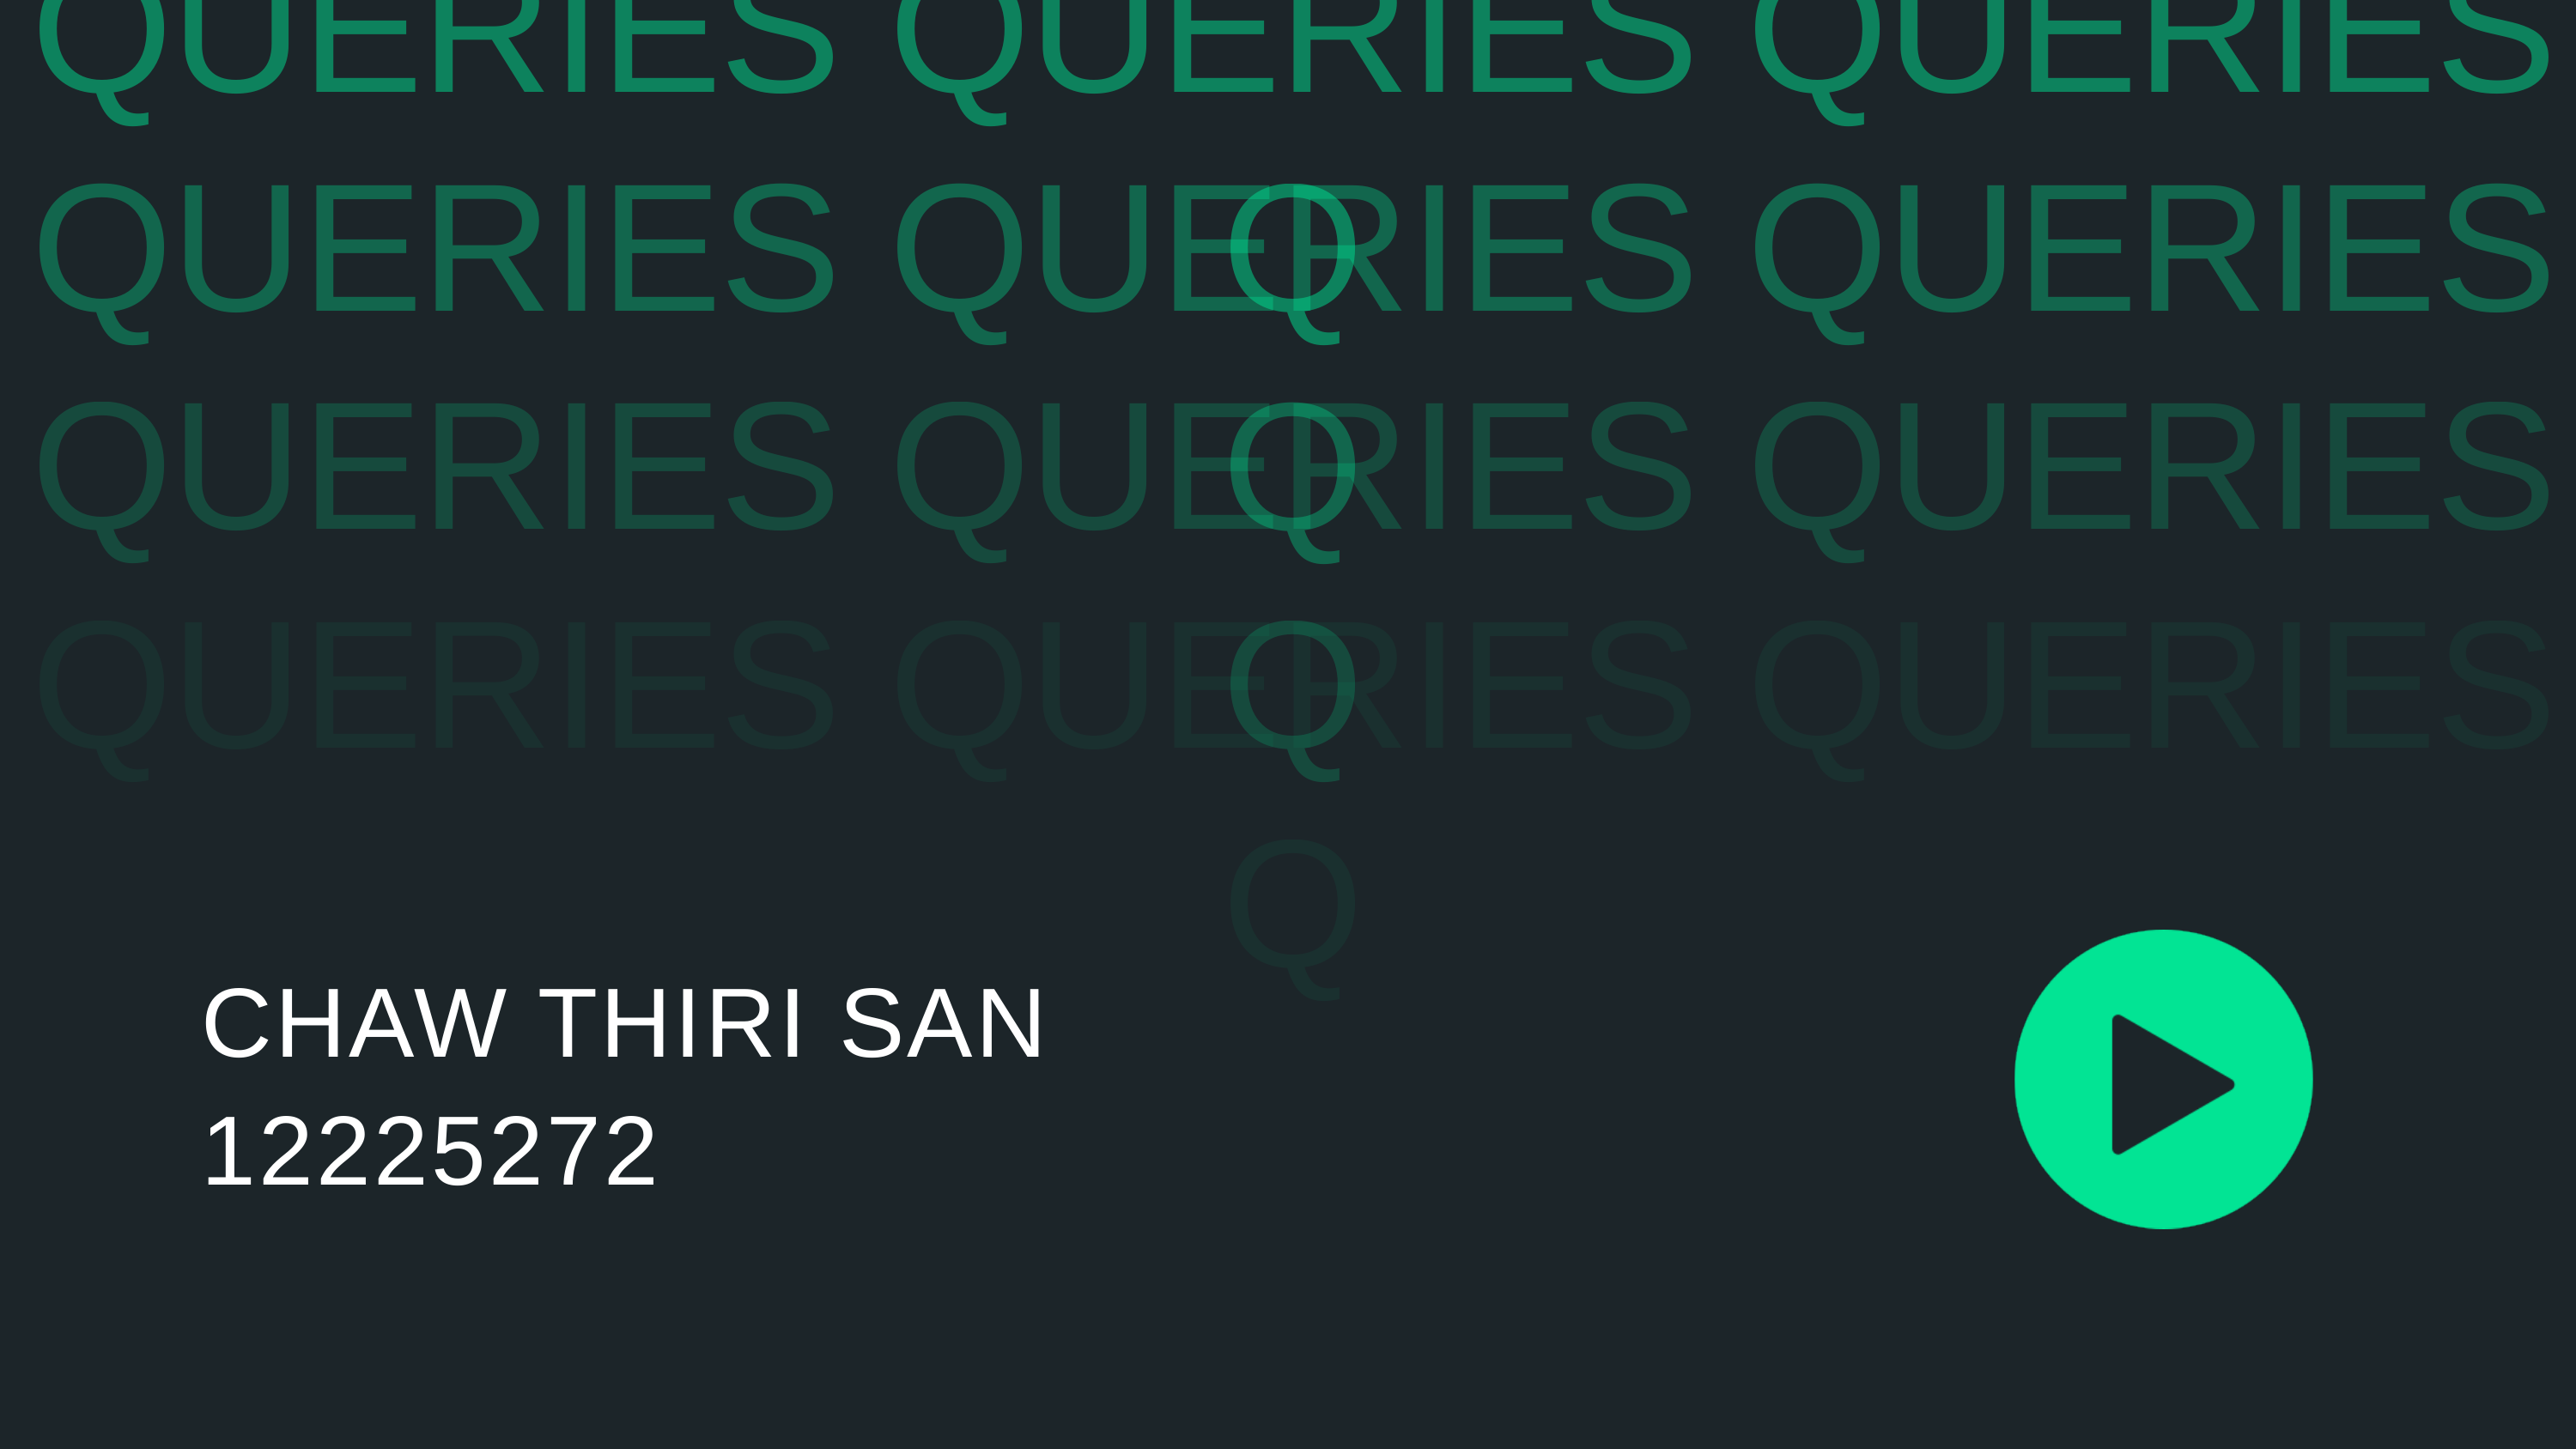

QUERIES QUERIES QUERIES Q
QUERIES QUERIES QUERIES Q
QUERIES QUERIES QUERIES Q
QUERIES QUERIES QUERIES Q

CHAW THIRI SAN
12225272